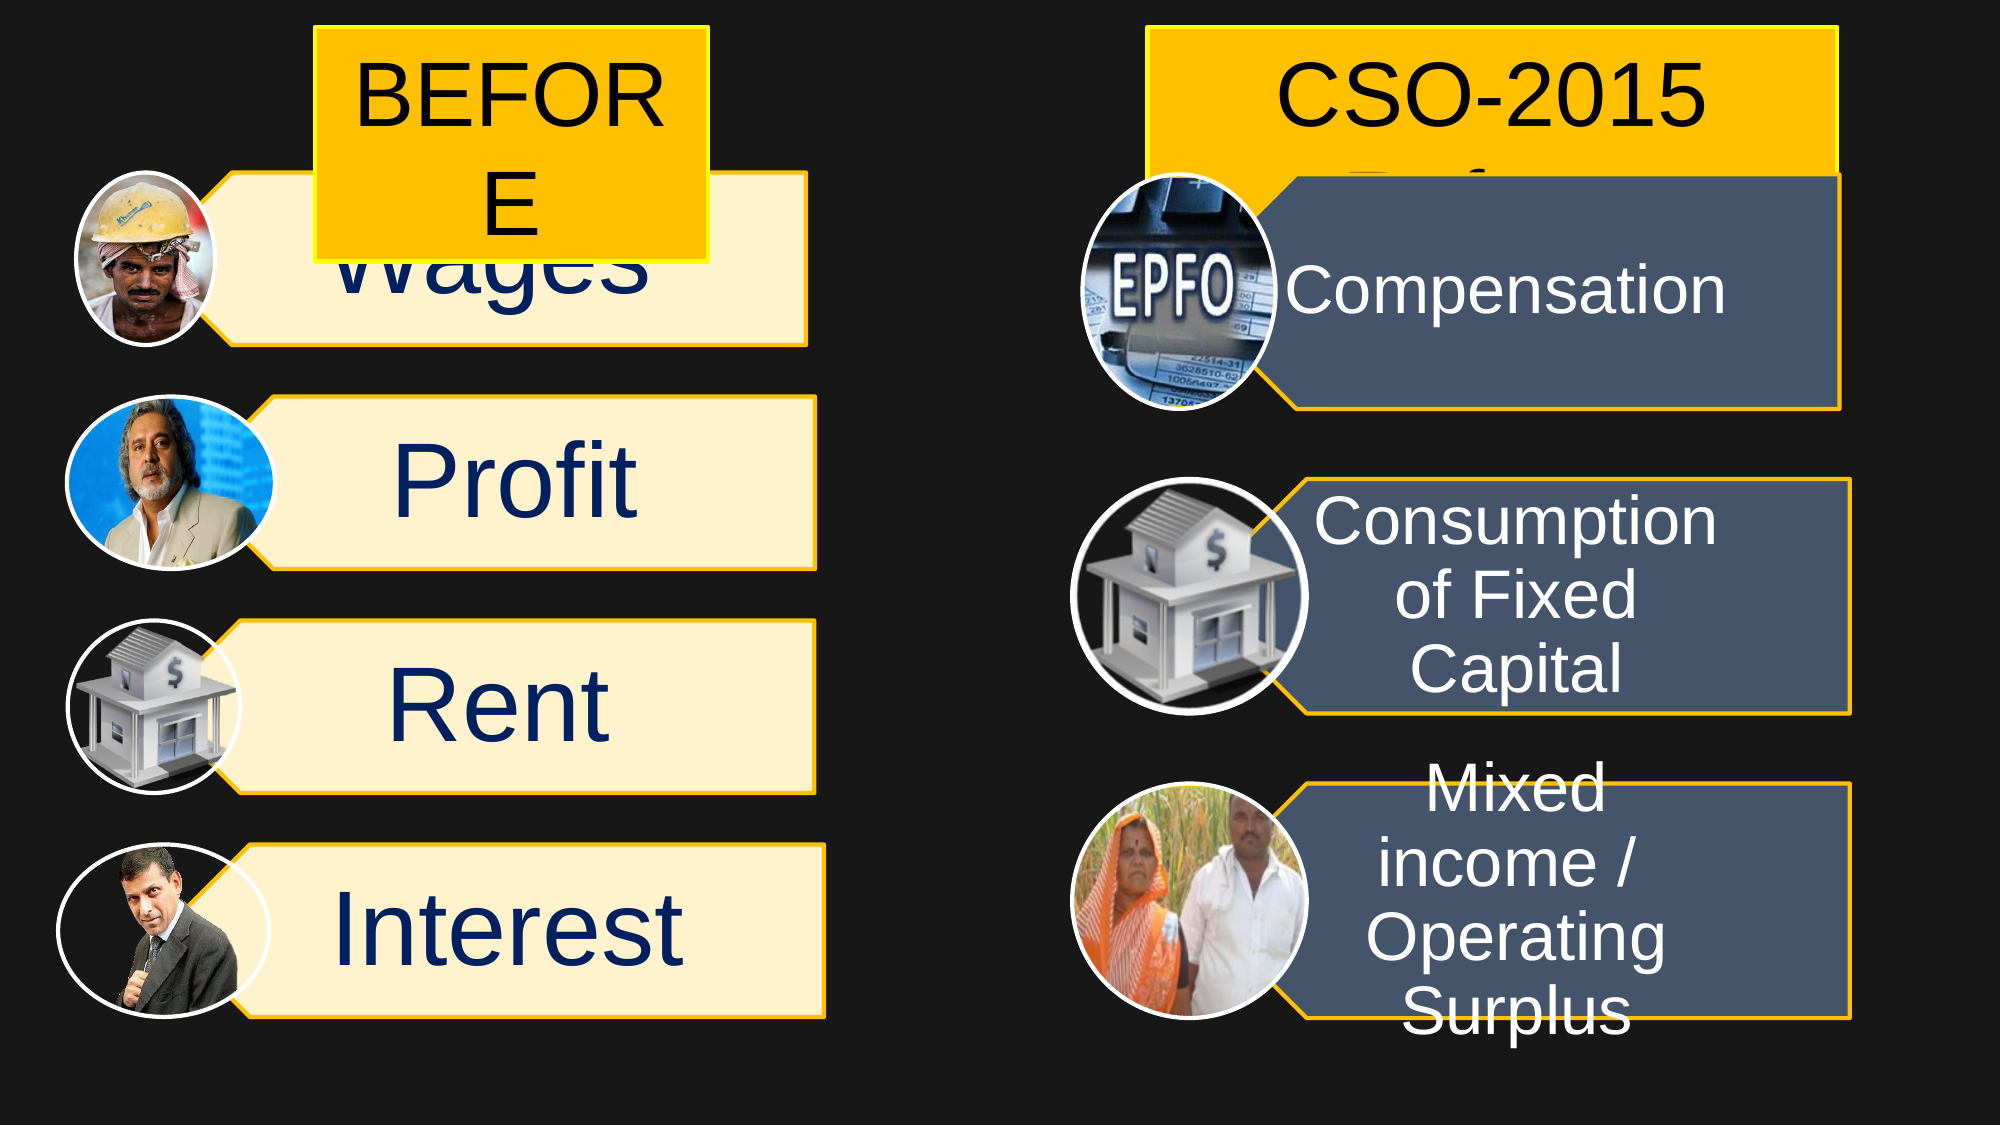

BEFORE
CSO-2015 Reform
Wages
Profit
Rent
Interest
Compensation
Consumption of Fixed Capital
Mixed income /
Operating Surplus